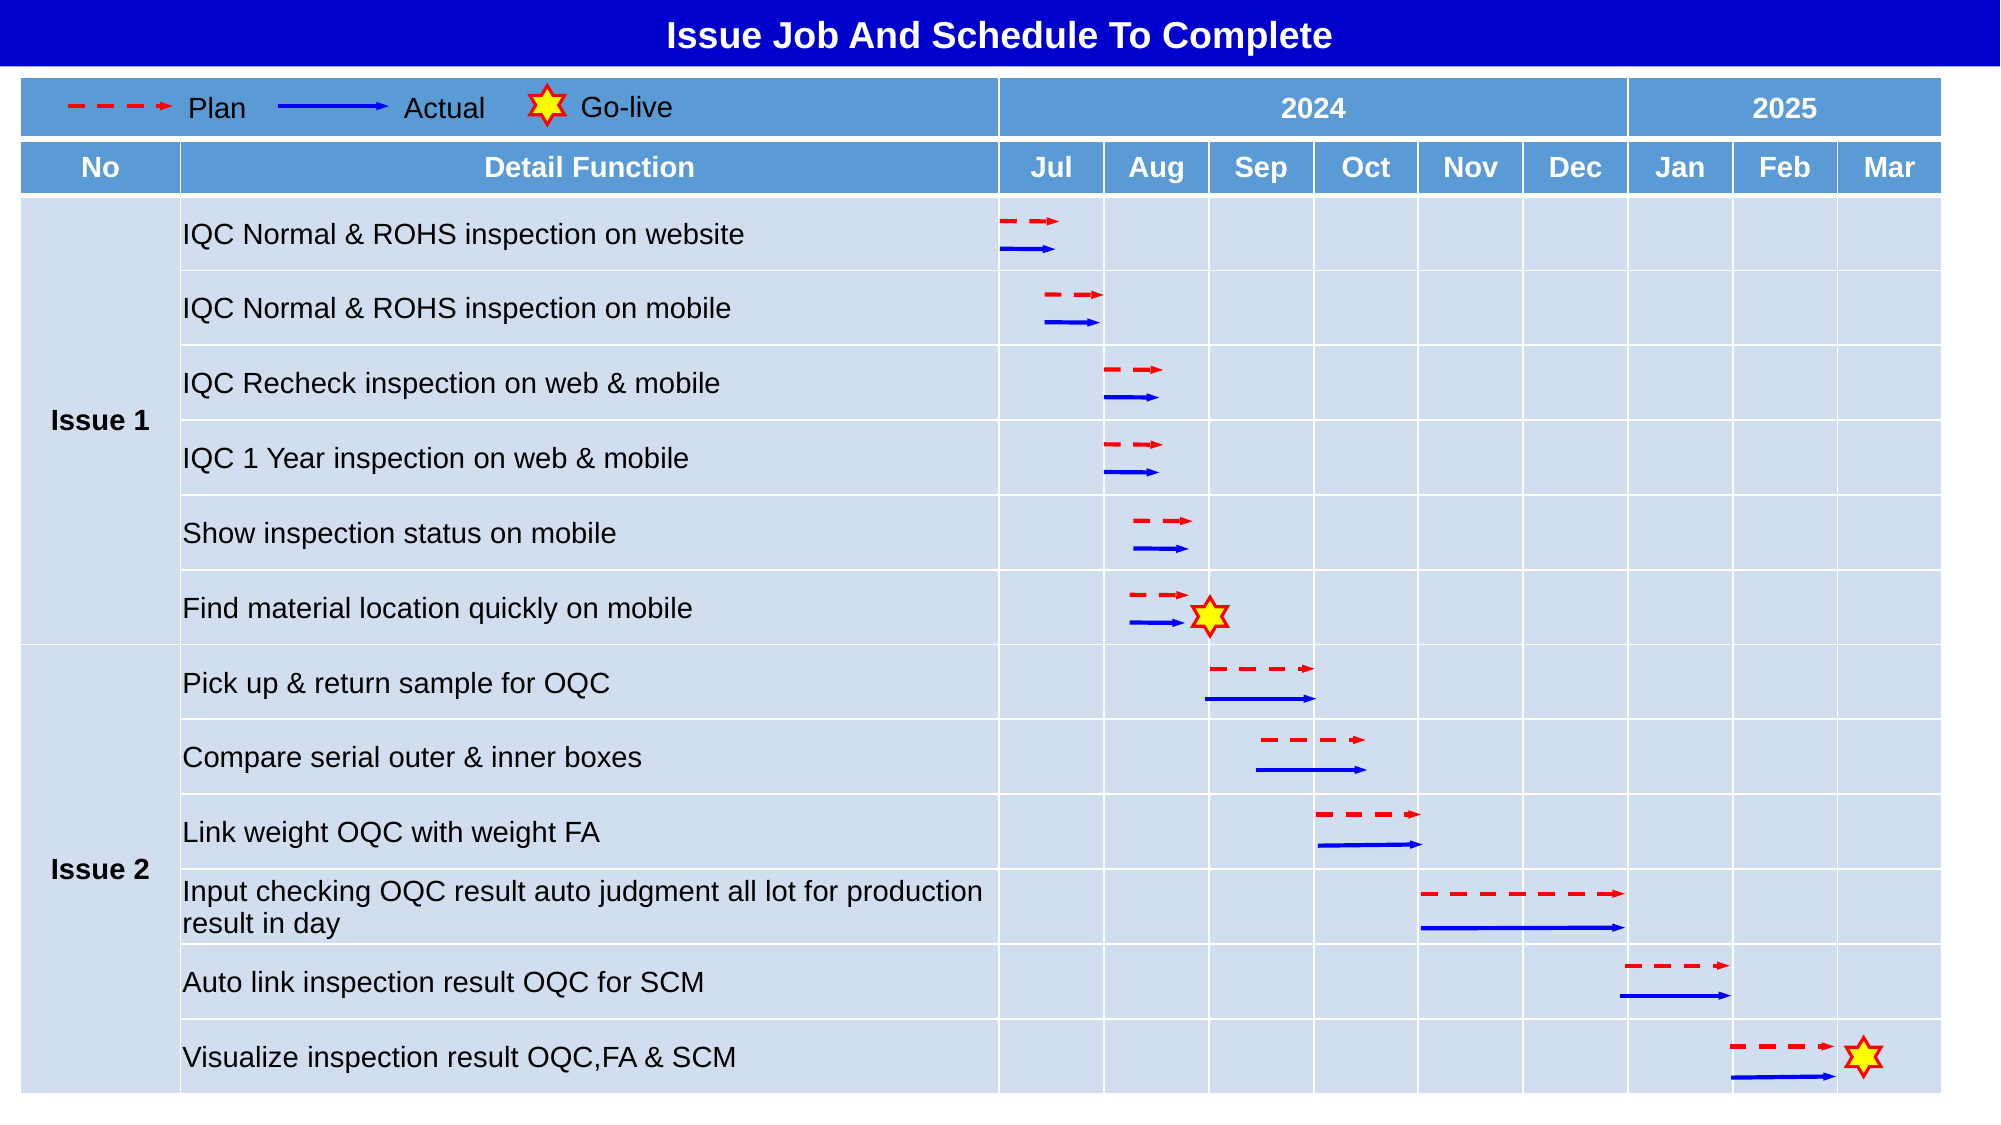

Issue Job And Schedule To Complete
|  |  | 2024 |  |  |  |  |  | 2025 |  |  |
| --- | --- | --- | --- | --- | --- | --- | --- | --- | --- | --- |
| No | Detail Function | Jul | Aug | Sep | Oct | Nov | Dec | Jan | Feb | Mar |
| Issue 1 | IQC Normal & ROHS inspection on website |  |  |  |  |  |  |  |  |  |
|  | IQC Normal & ROHS inspection on mobile |  |  |  |  |  |  |  |  |  |
|  | IQC Recheck inspection on web & mobile |  |  |  |  |  |  |  |  |  |
|  | IQC 1 Year inspection on web & mobile |  |  |  |  |  |  |  |  |  |
|  | Show inspection status on mobile |  |  |  |  |  |  |  |  |  |
|  | Find material location quickly on mobile |  |  |  |  |  |  |  |  |  |
| Issue 2 | Pick up & return sample for OQC |  |  |  |  |  |  |  |  |  |
|  | Compare serial outer & inner boxes |  |  |  |  |  |  |  |  |  |
|  | Link weight OQC with weight FA |  |  |  |  |  |  |  |  |  |
|  | Input checking OQC result auto judgment all lot for production result in day |  |  |  |  |  |  |  |  |  |
|  | Auto link inspection result OQC for SCM |  |  |  |  |  |  |  |  |  |
|  | Visualize inspection result OQC,FA & SCM |  |  |  |  |  |  |  |  |  |
Go-live
Actual
Plan